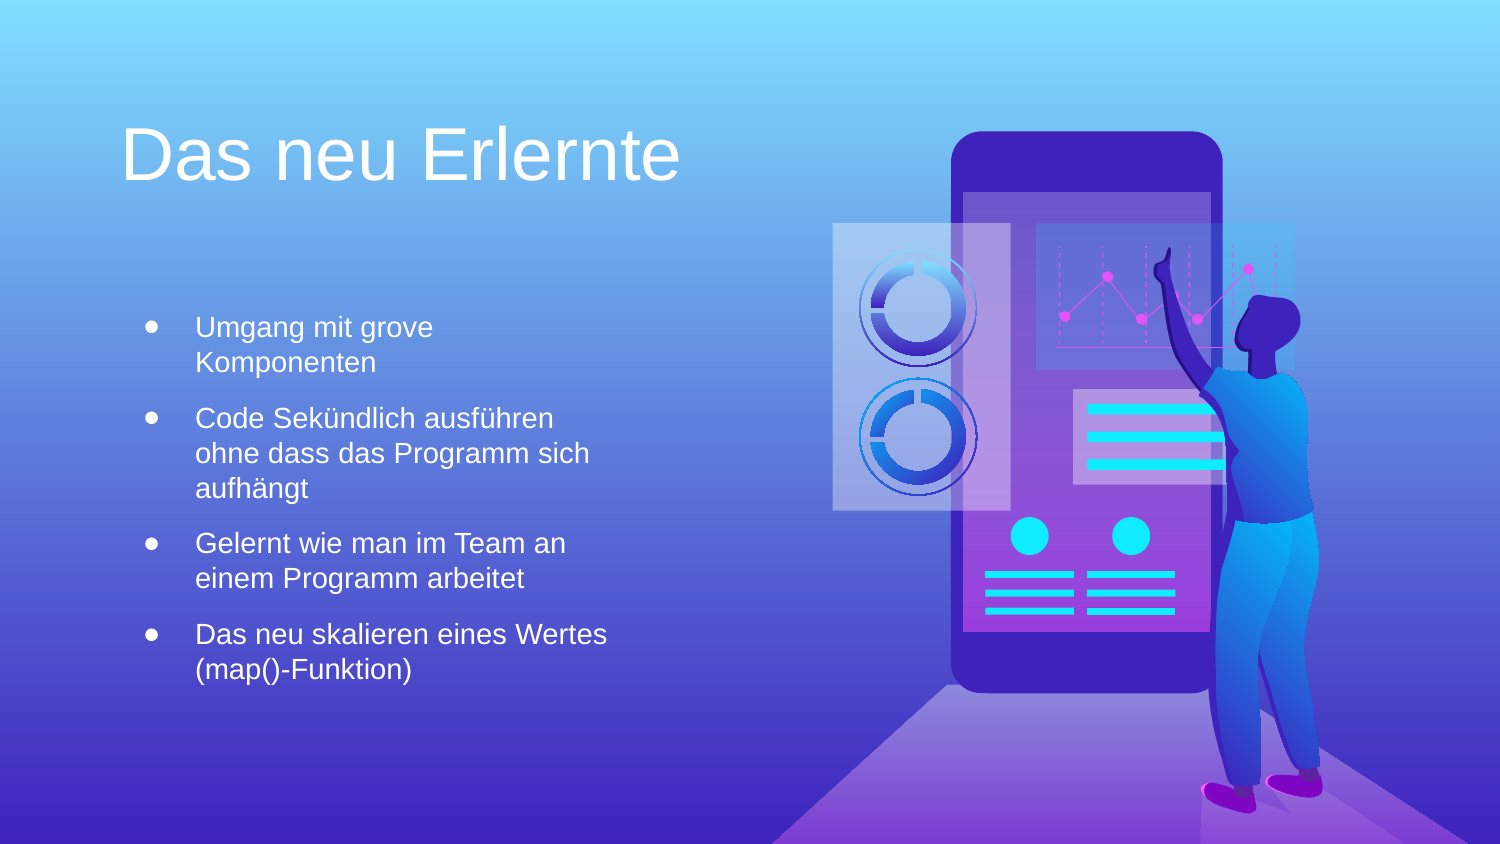

# Das neu Erlernte

Umgang mit grove Komponenten
Code Sekündlich ausführen ohne dass das Programm sich aufhängt
Gelernt wie man im Team an einem Programm arbeitet
Das neu skalieren eines Wertes (map()-Funktion)